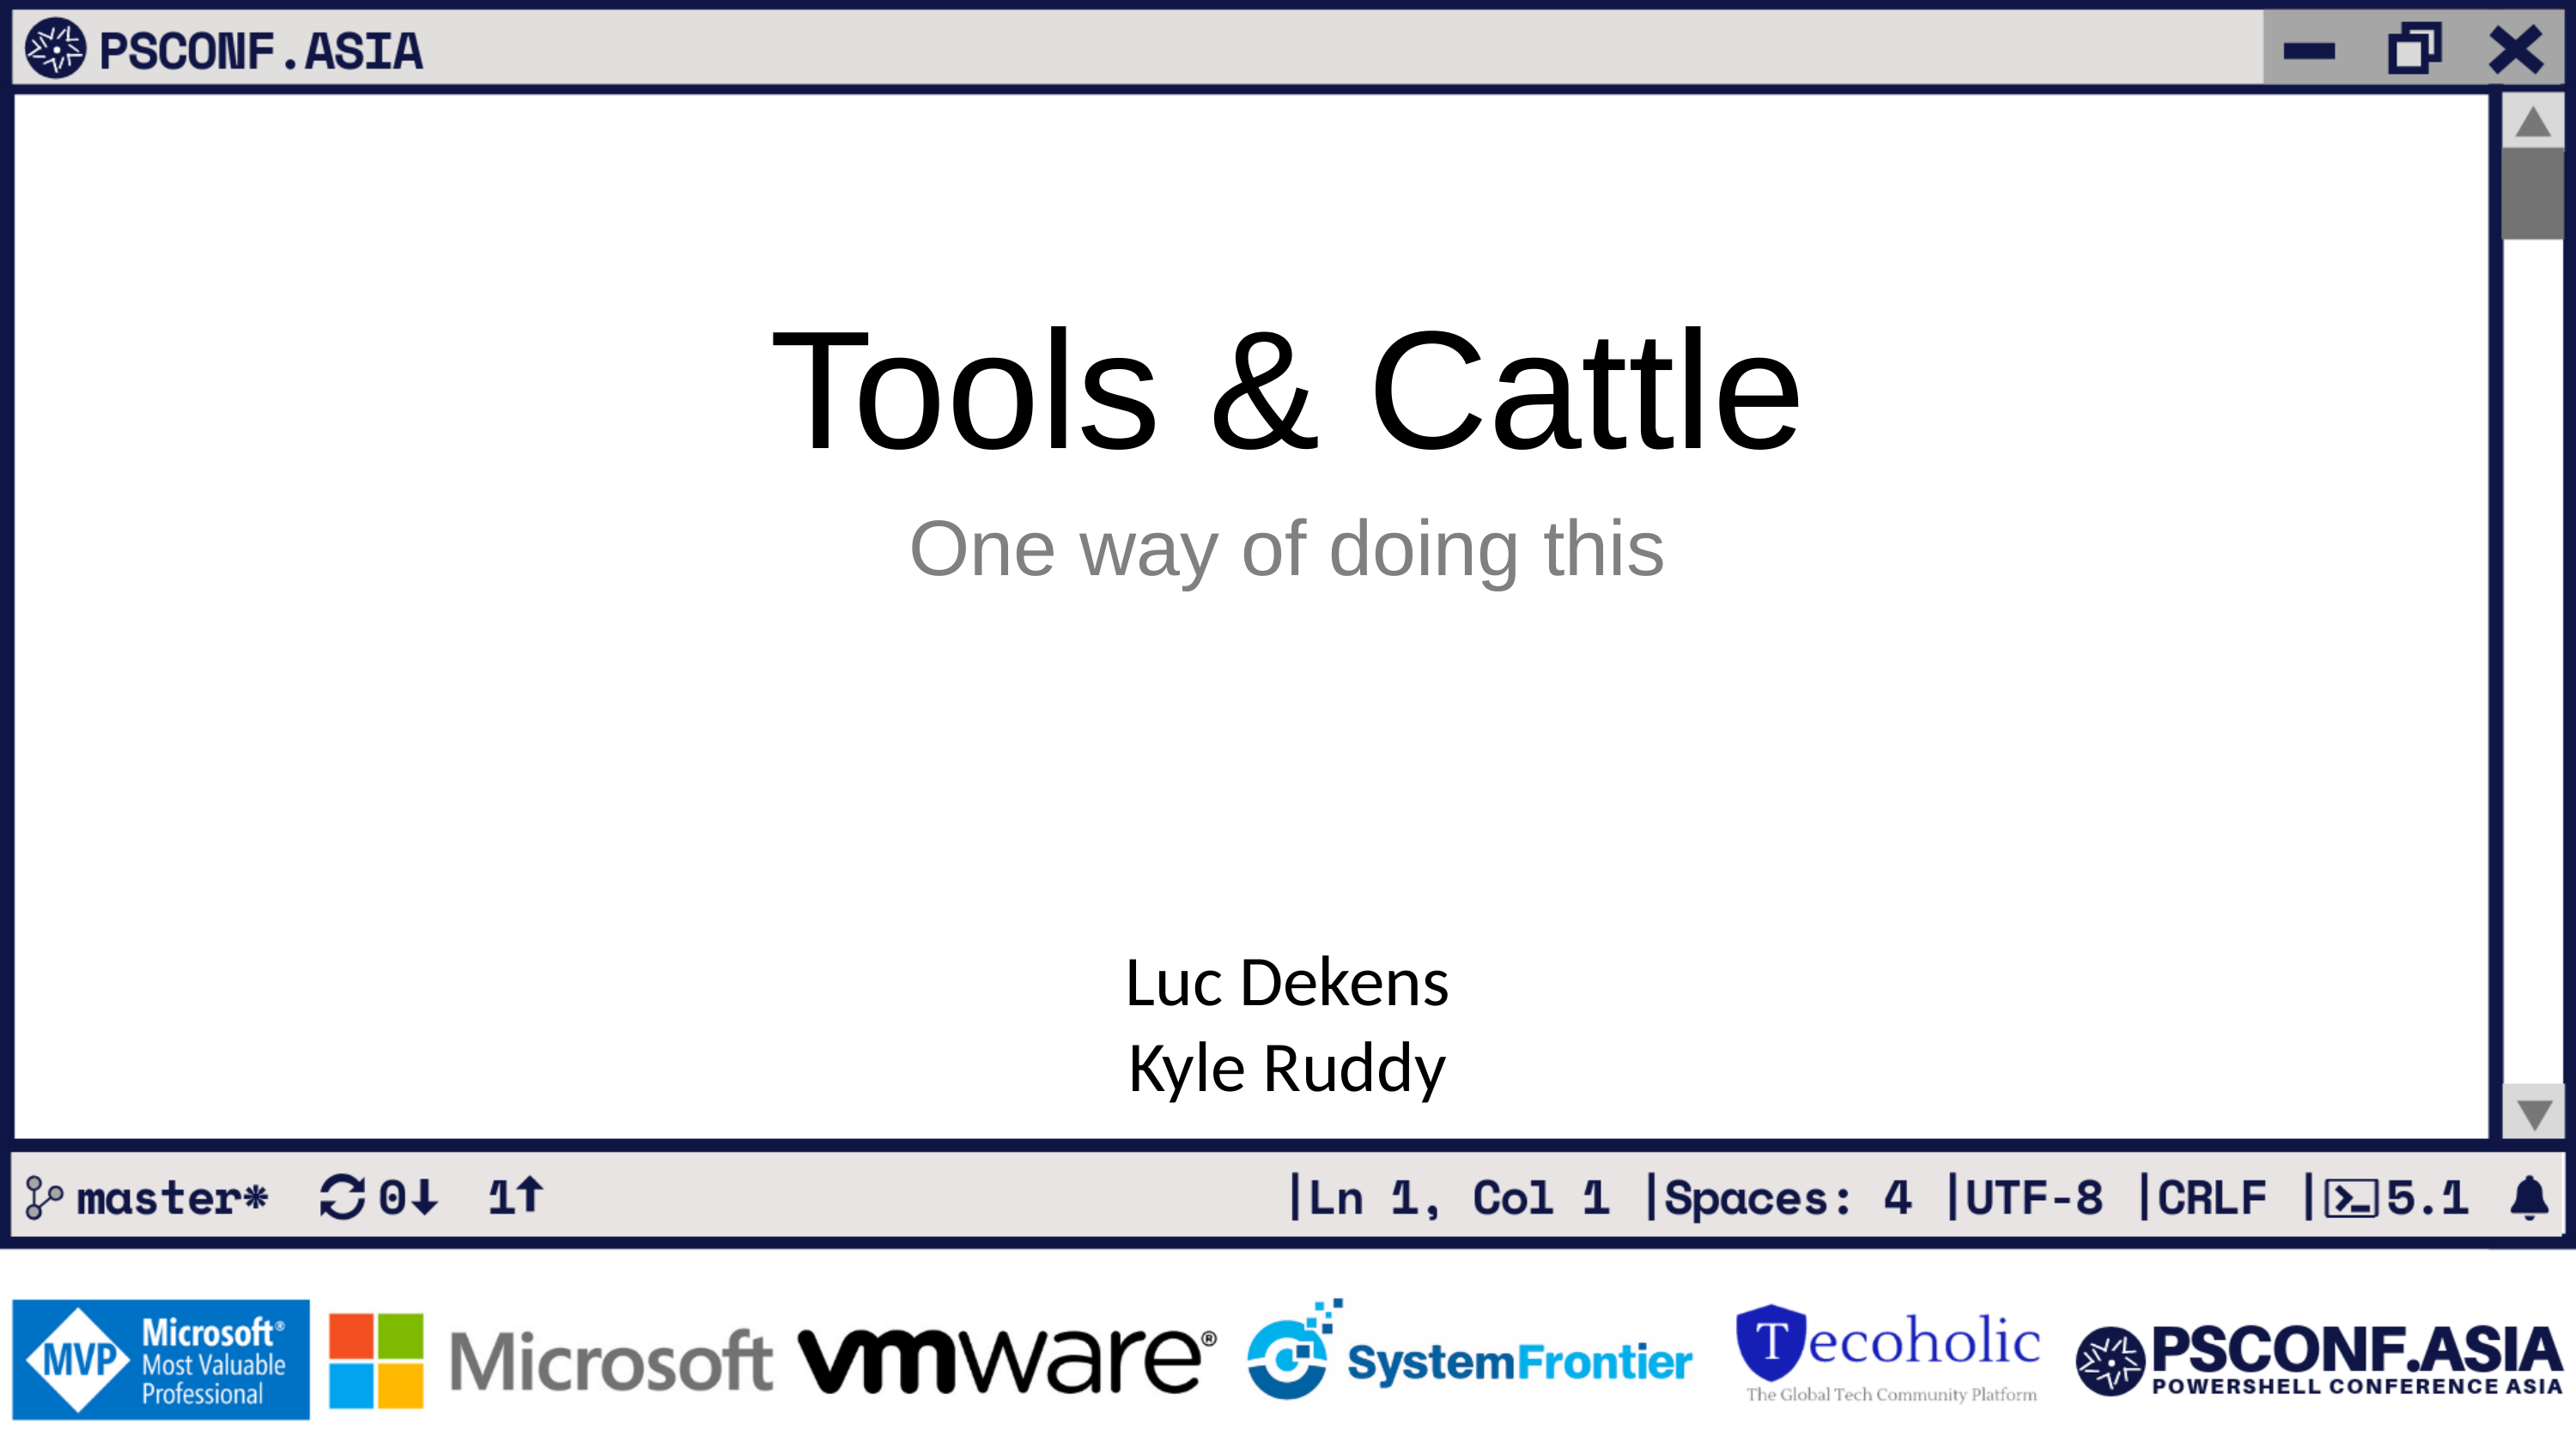

Tools & Cattle
One way of doing this
Luc Dekens
Kyle Ruddy